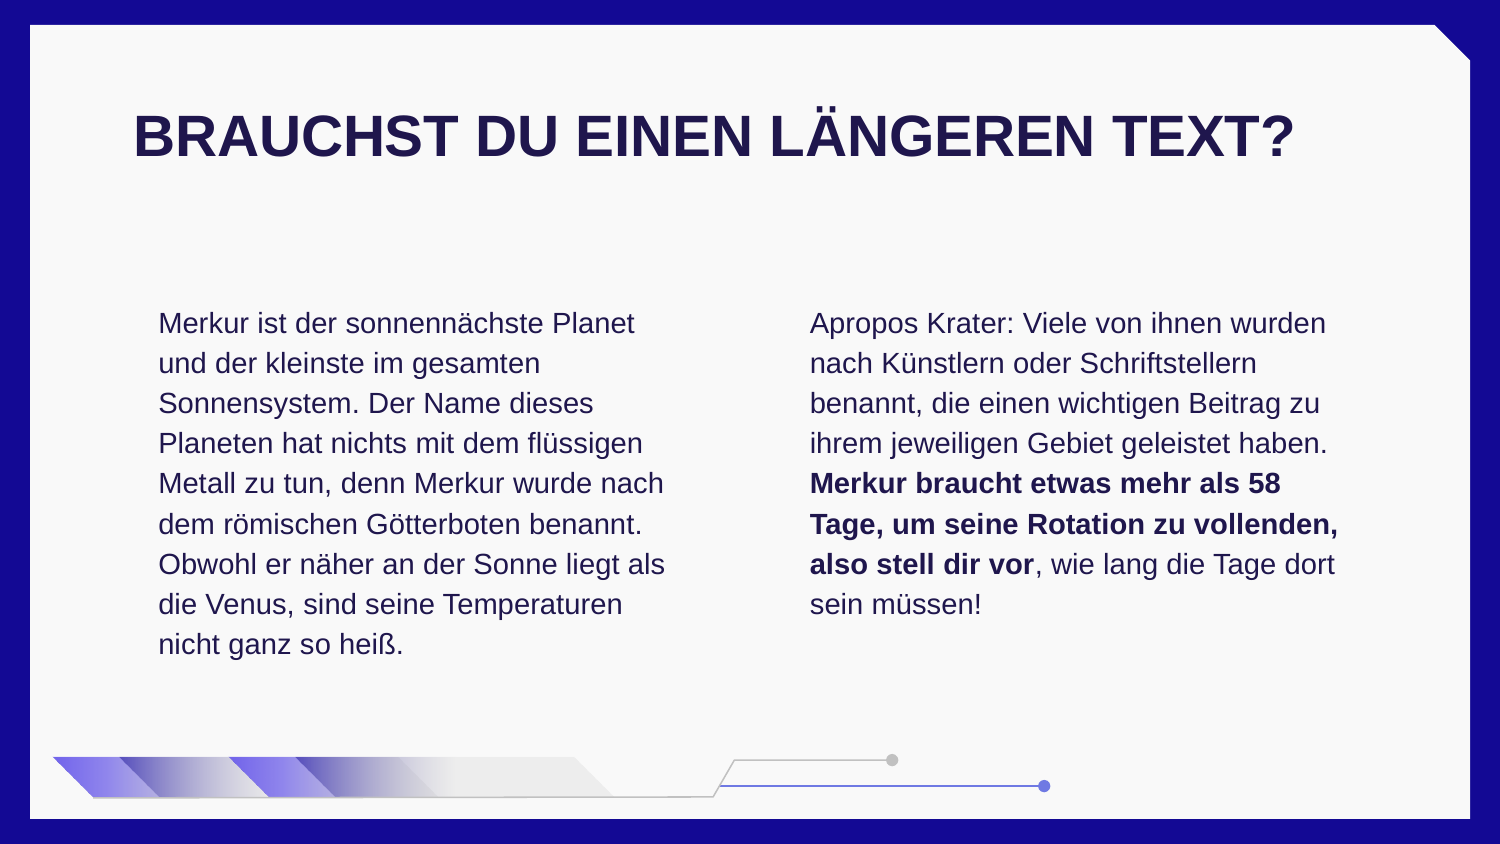

# BRAUCHST DU EINEN LÄNGEREN TEXT?
Merkur ist der sonnennächste Planet und der kleinste im gesamten Sonnensystem. Der Name dieses Planeten hat nichts mit dem flüssigen Metall zu tun, denn Merkur wurde nach dem römischen Götterboten benannt. Obwohl er näher an der Sonne liegt als die Venus, sind seine Temperaturen nicht ganz so heiß.
Apropos Krater: Viele von ihnen wurden nach Künstlern oder Schriftstellern benannt, die einen wichtigen Beitrag zu ihrem jeweiligen Gebiet geleistet haben. Merkur braucht etwas mehr als 58 Tage, um seine Rotation zu vollenden, also stell dir vor, wie lang die Tage dort sein müssen!